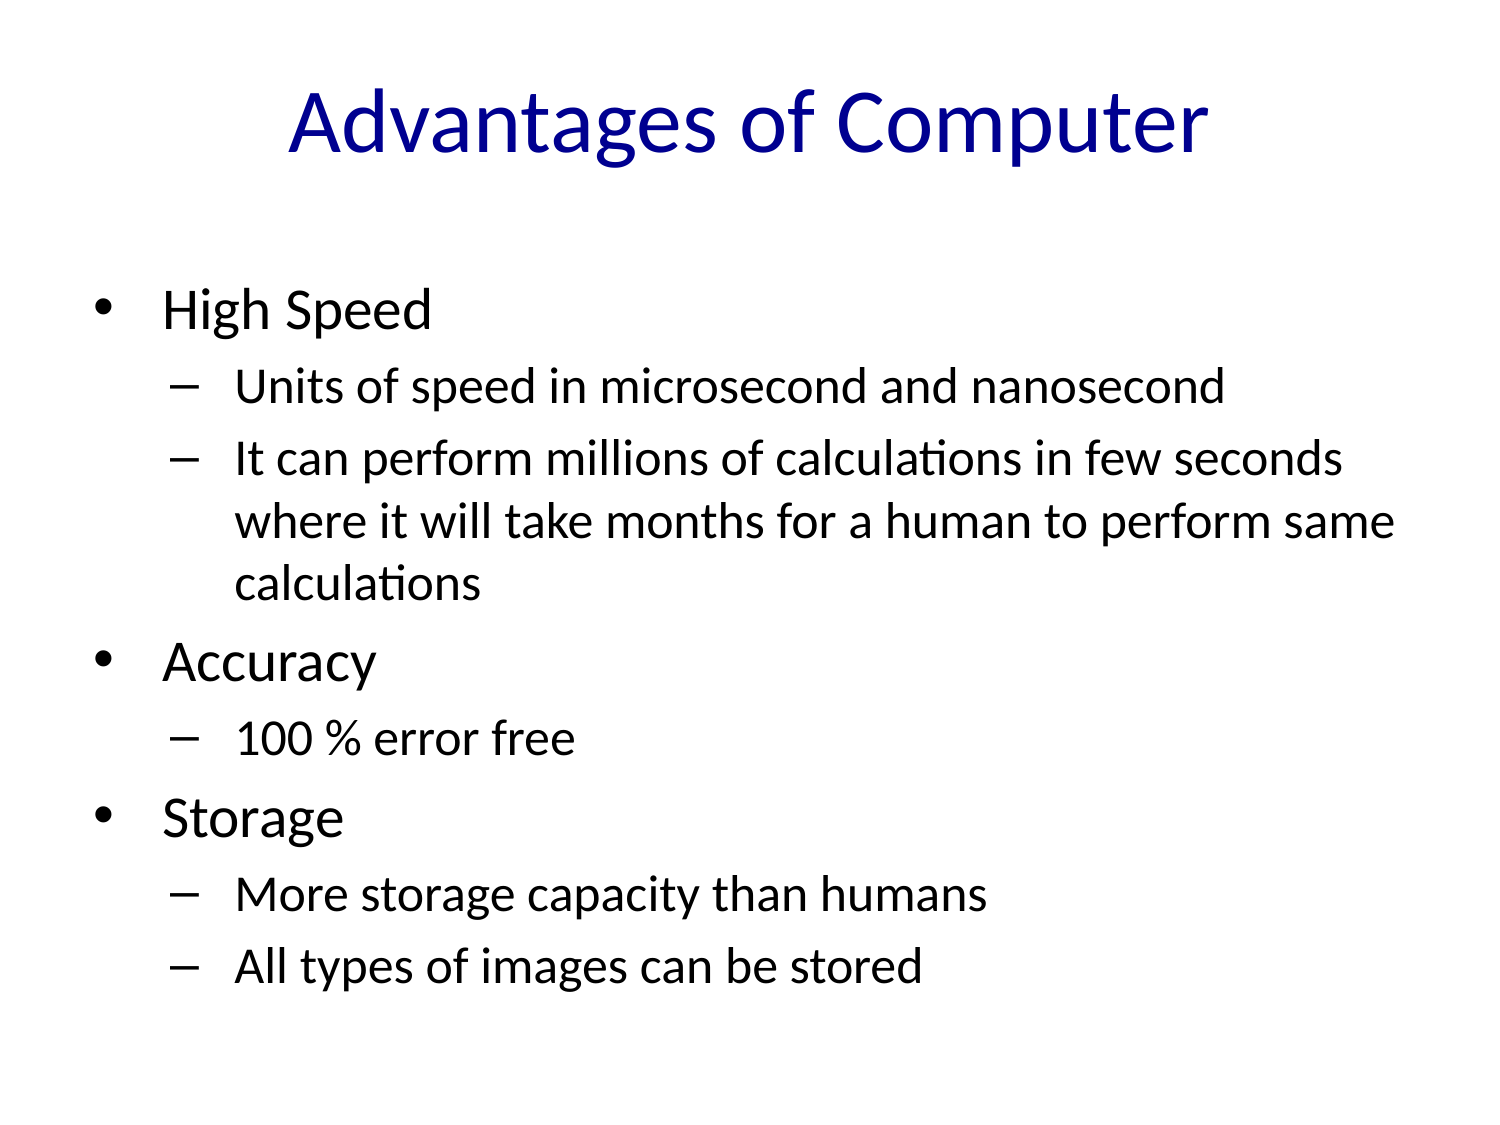

# Advantages of Computer
High Speed
Units of speed in microsecond and nanosecond
It can perform millions of calculations in few seconds where it will take months for a human to perform same calculations
Accuracy
100 % error free
Storage
More storage capacity than humans
All types of images can be stored